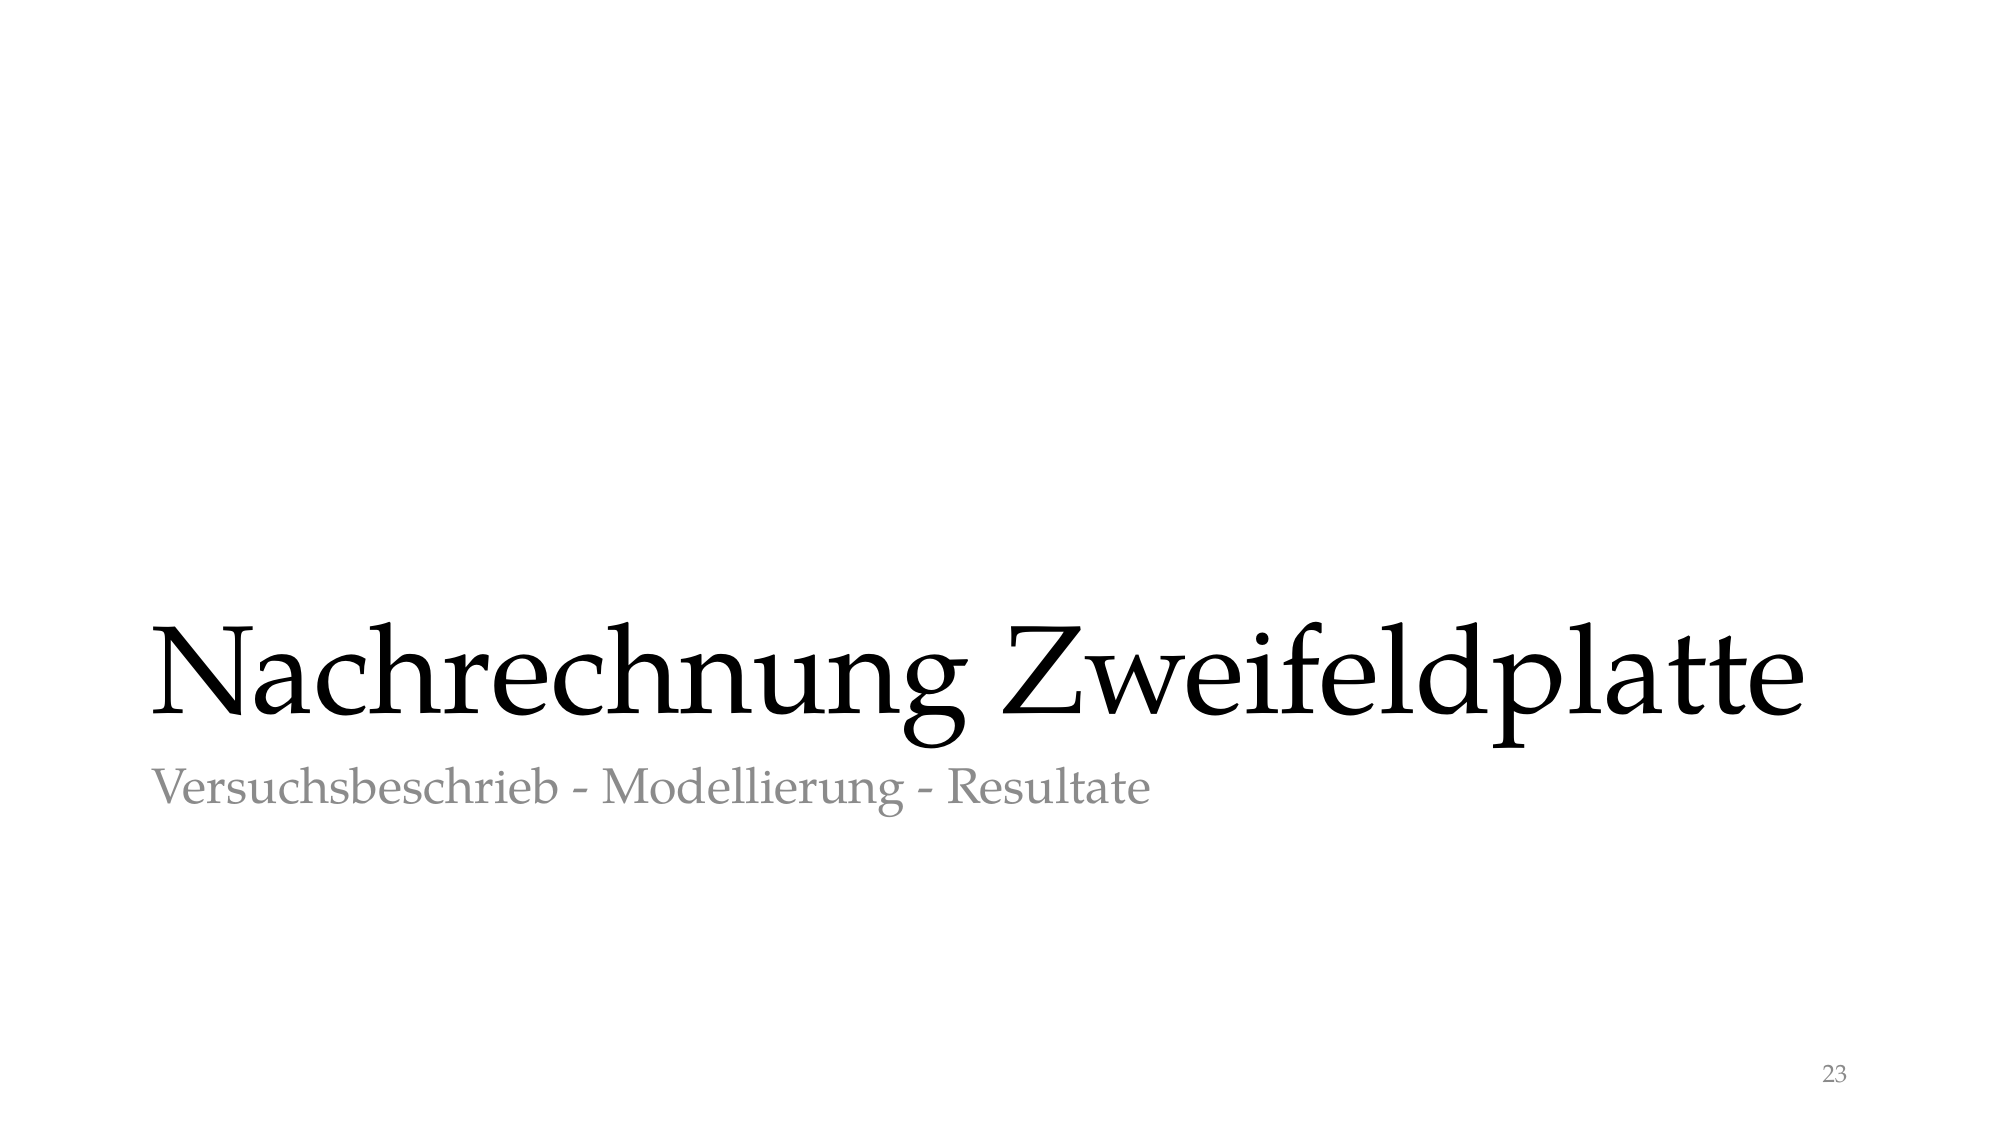

# Nachrechnung Zweifeldplatte
Versuchsbeschrieb - Modellierung - Resultate
23